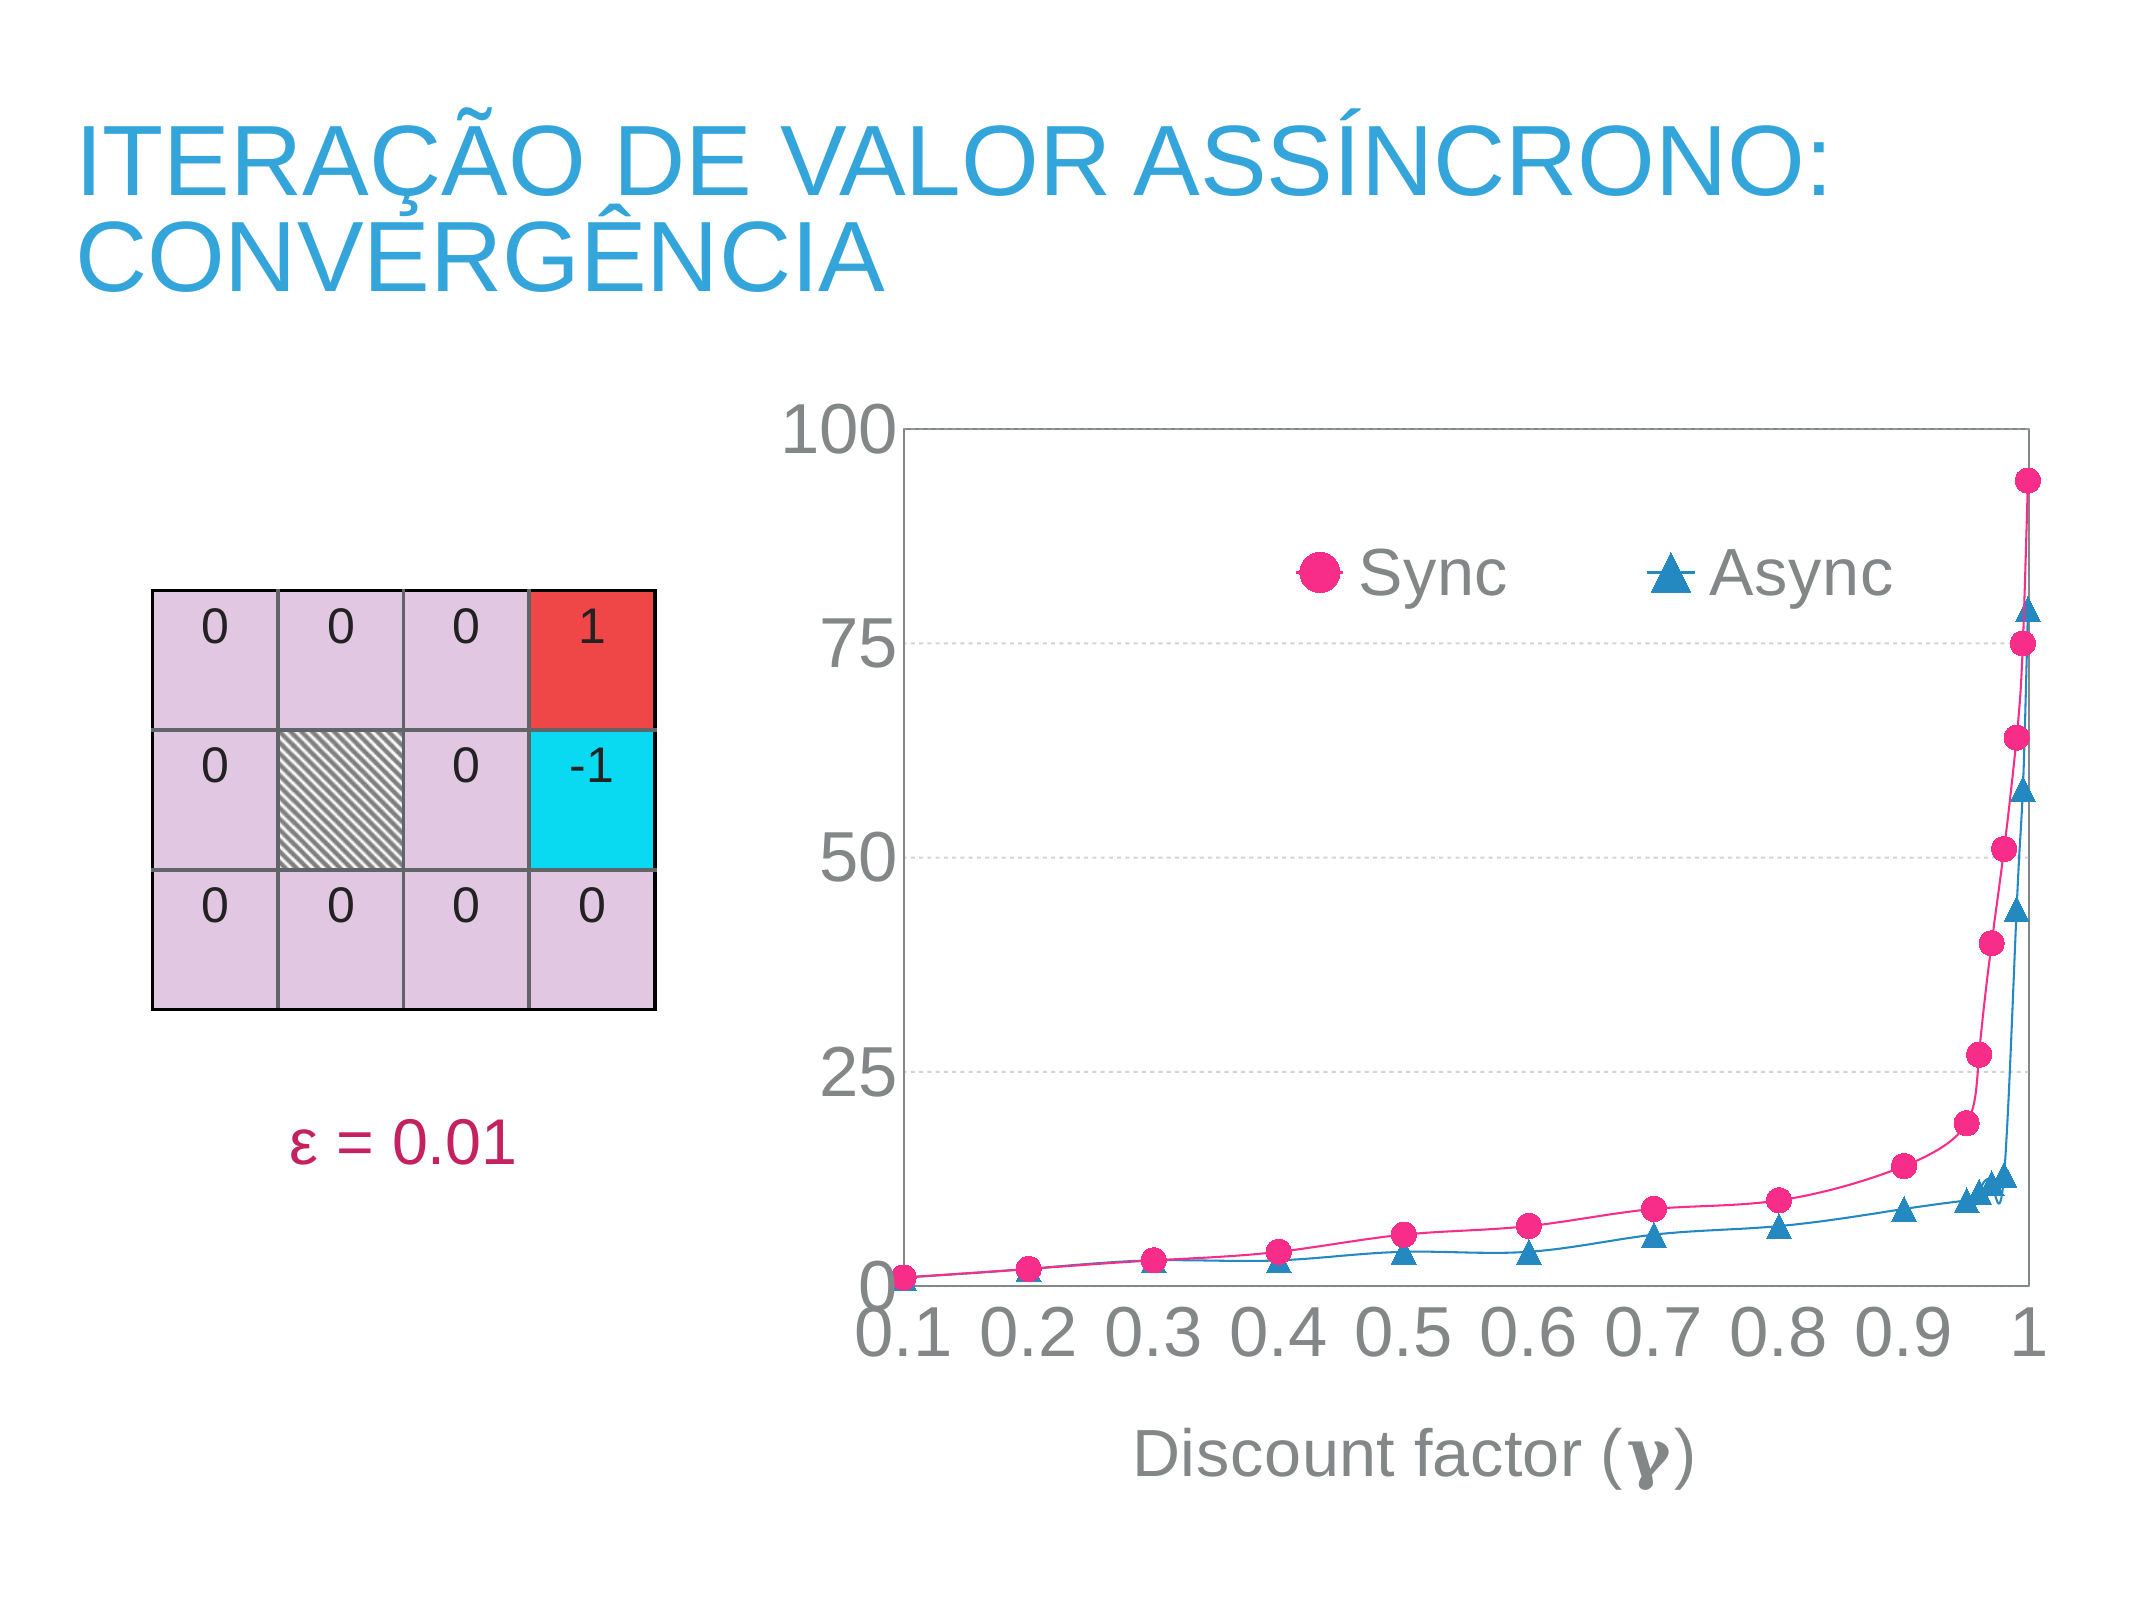

iteração de valor assíncrono: convergência

### Chart

| Category | Sync | Async |
|---|---|---|
| 0 | 0 | 0 | 1 |
| --- | --- | --- | --- |
| 0 |  | 0 | -1 |
| 0 | 0 | 0 | 0 |
ε = 0.01